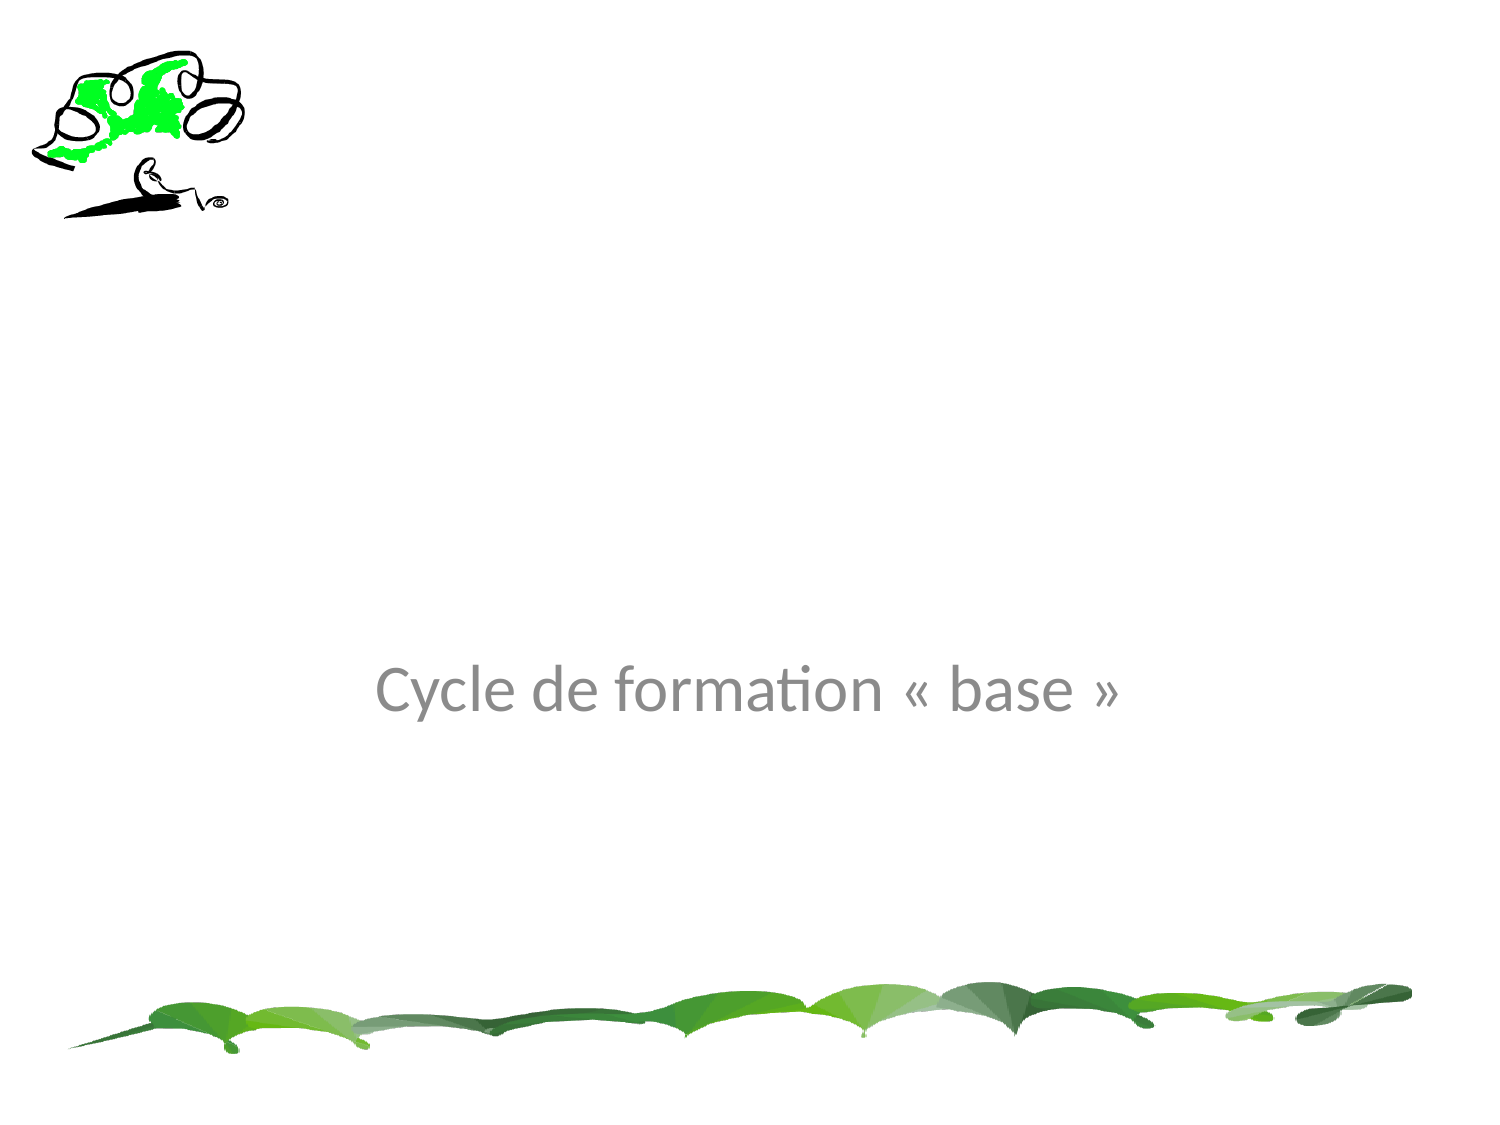

# Gestion de projets agiles avec Scrum
Cycle de formation « base »